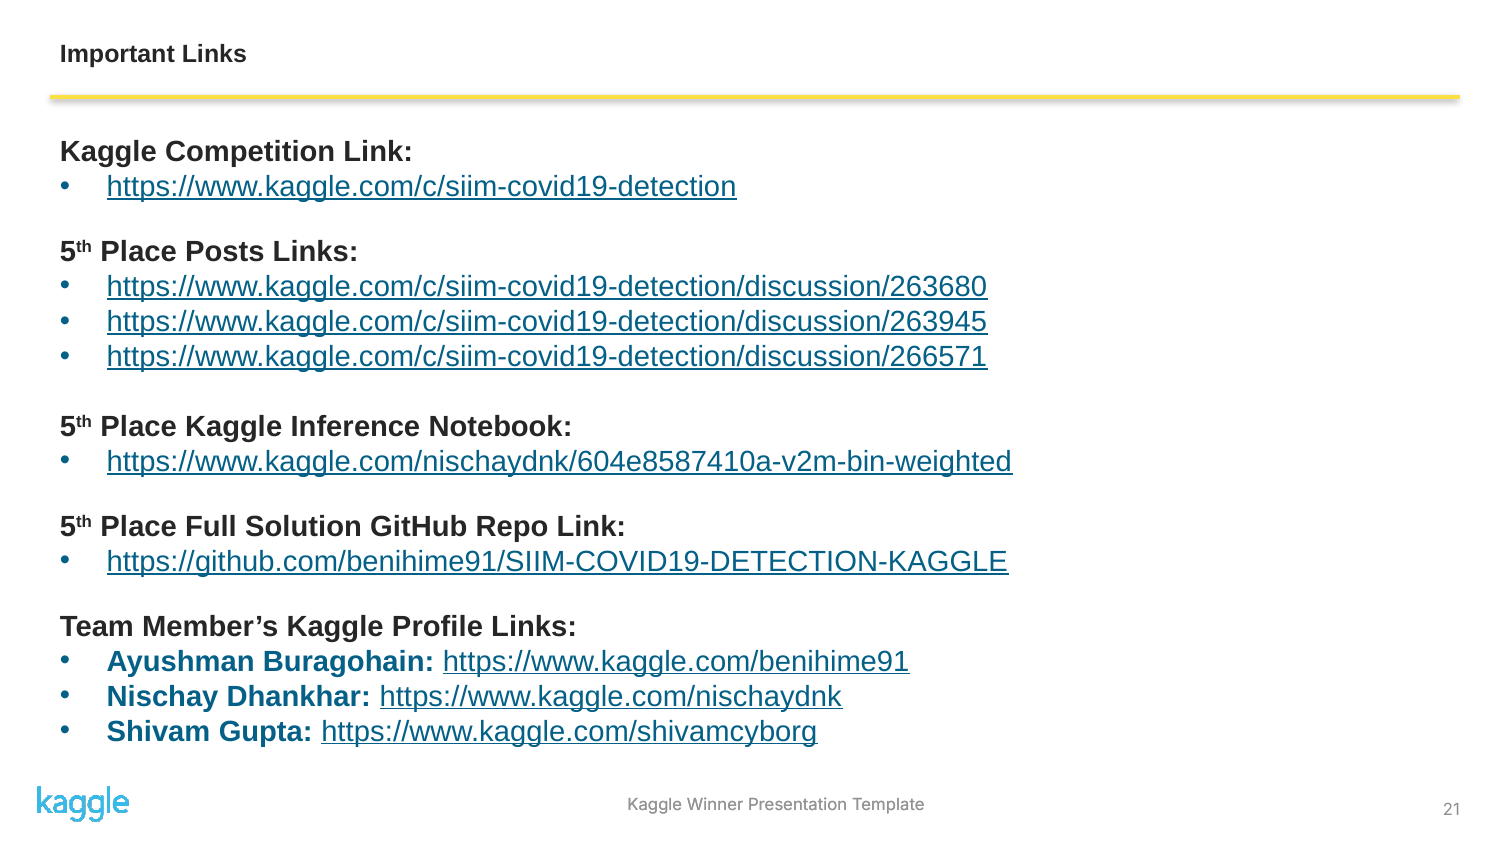

Important Links

Kaggle Competition Link:
https://www.kaggle.com/c/siim-covid19-detection

5th Place Posts Links:
https://www.kaggle.com/c/siim-covid19-detection/discussion/263680
https://www.kaggle.com/c/siim-covid19-detection/discussion/263945
https://www.kaggle.com/c/siim-covid19-detection/discussion/266571

5th Place Kaggle Inference Notebook:
https://www.kaggle.com/nischaydnk/604e8587410a-v2m-bin-weighted

5th Place Full Solution GitHub Repo Link:
https://github.com/benihime91/SIIM-COVID19-DETECTION-KAGGLE

Team Member’s Kaggle Profile Links:
Ayushman Buragohain: https://www.kaggle.com/benihime91
Nischay Dhankhar: https://www.kaggle.com/nischaydnk
Shivam Gupta: https://www.kaggle.com/shivamcyborg

Kaggle Winner Presentation Template
21